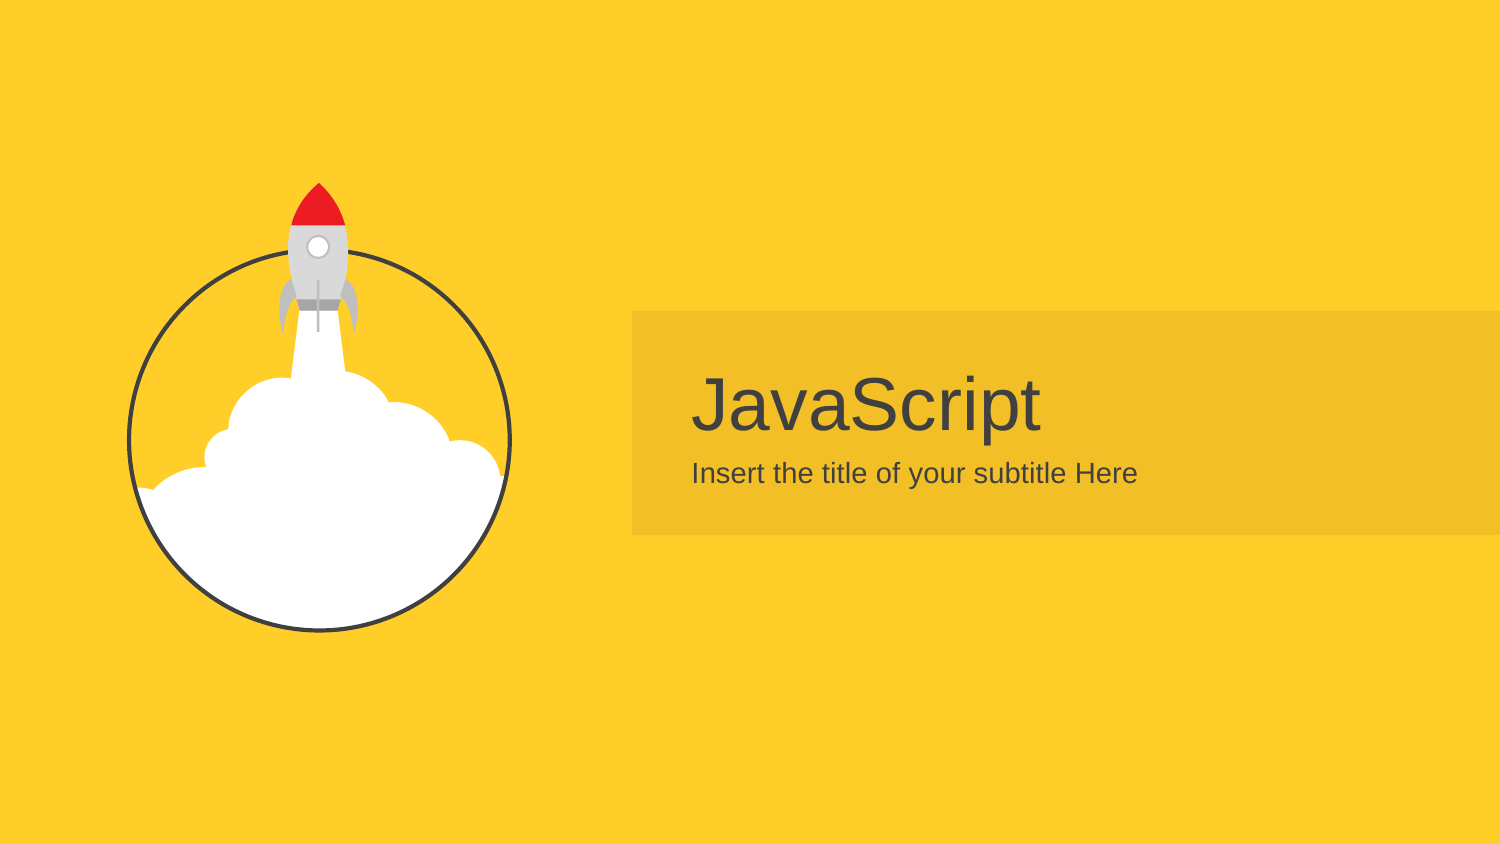

JavaScript
Insert the title of your subtitle Here